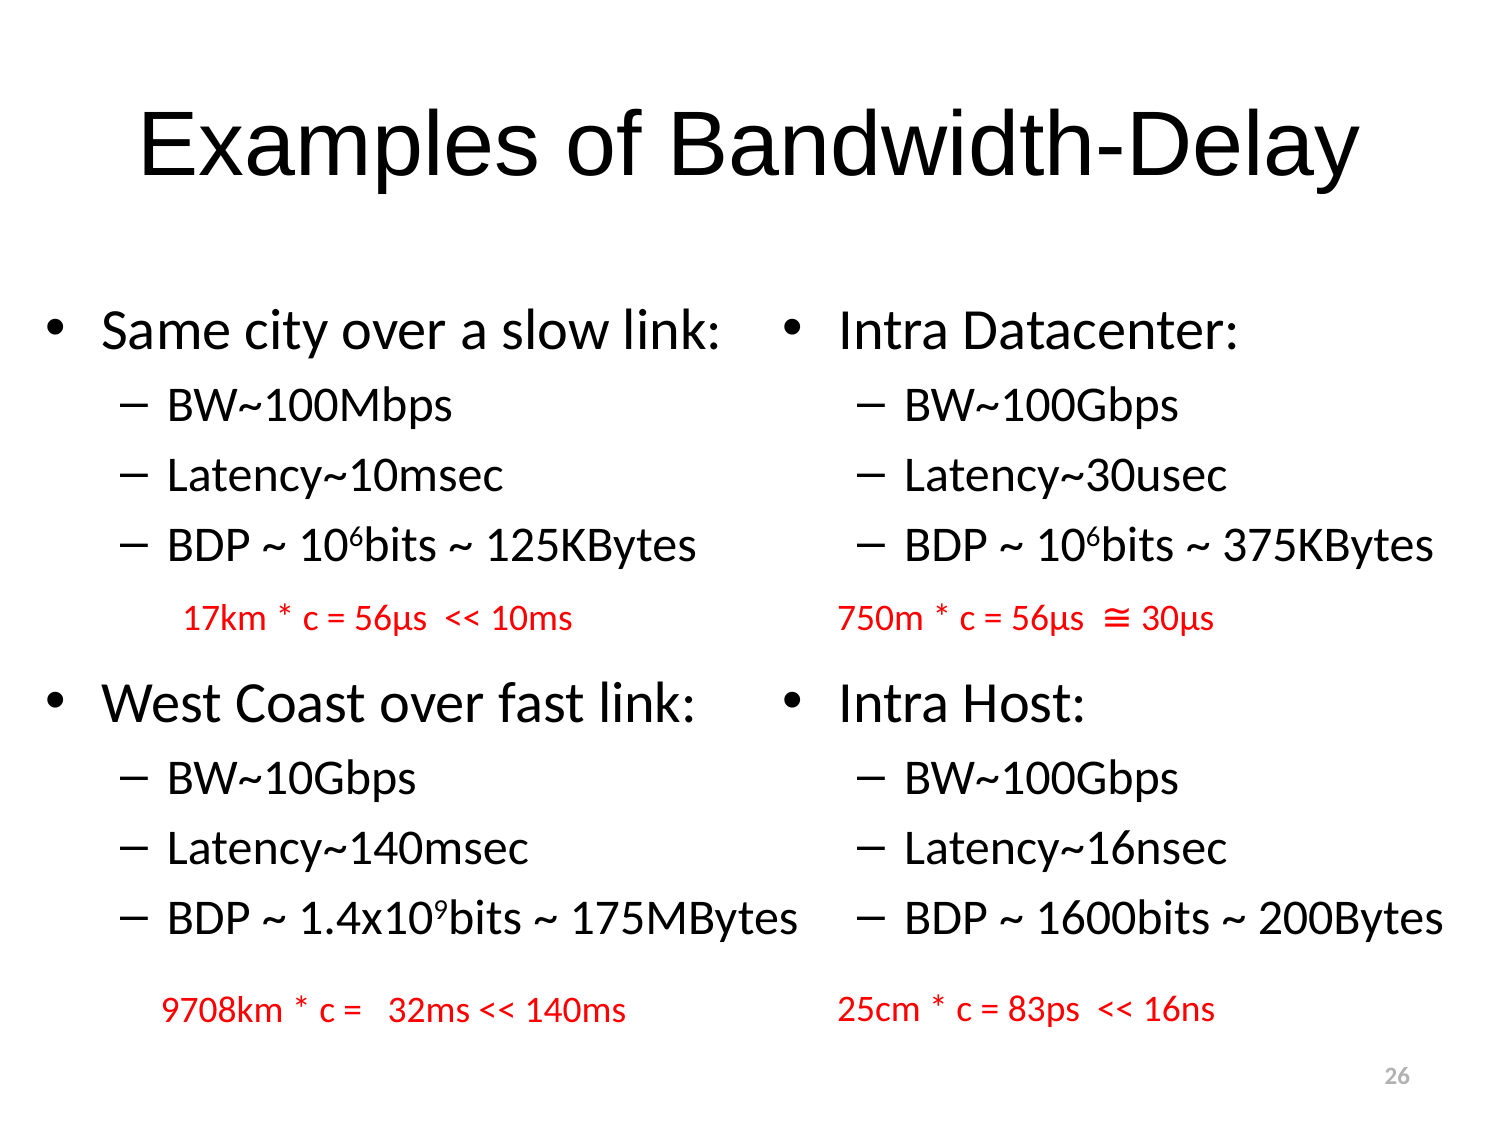

# Examples of Bandwidth-Delay
Same city over a slow link:
BW~100Mbps
Latency~10msec
BDP ~ 106bits ~ 125KBytes

West Coast over fast link:
BW~10Gbps
Latency~140msec
BDP ~ 1.4x109bits ~ 175MBytes

Intra Datacenter:
BW~100Gbps
Latency~30usec
BDP ~ 106bits ~ 375KBytes

Intra Host:
BW~100Gbps
Latency~16nsec
BDP ~ 1600bits ~ 200Bytes

17km * c = 56μs  << 10ms
750m * c = 56μs  ≅ 30μs
25cm * c = 83ps  << 16ns
9708km * c =   32ms << 140ms
26